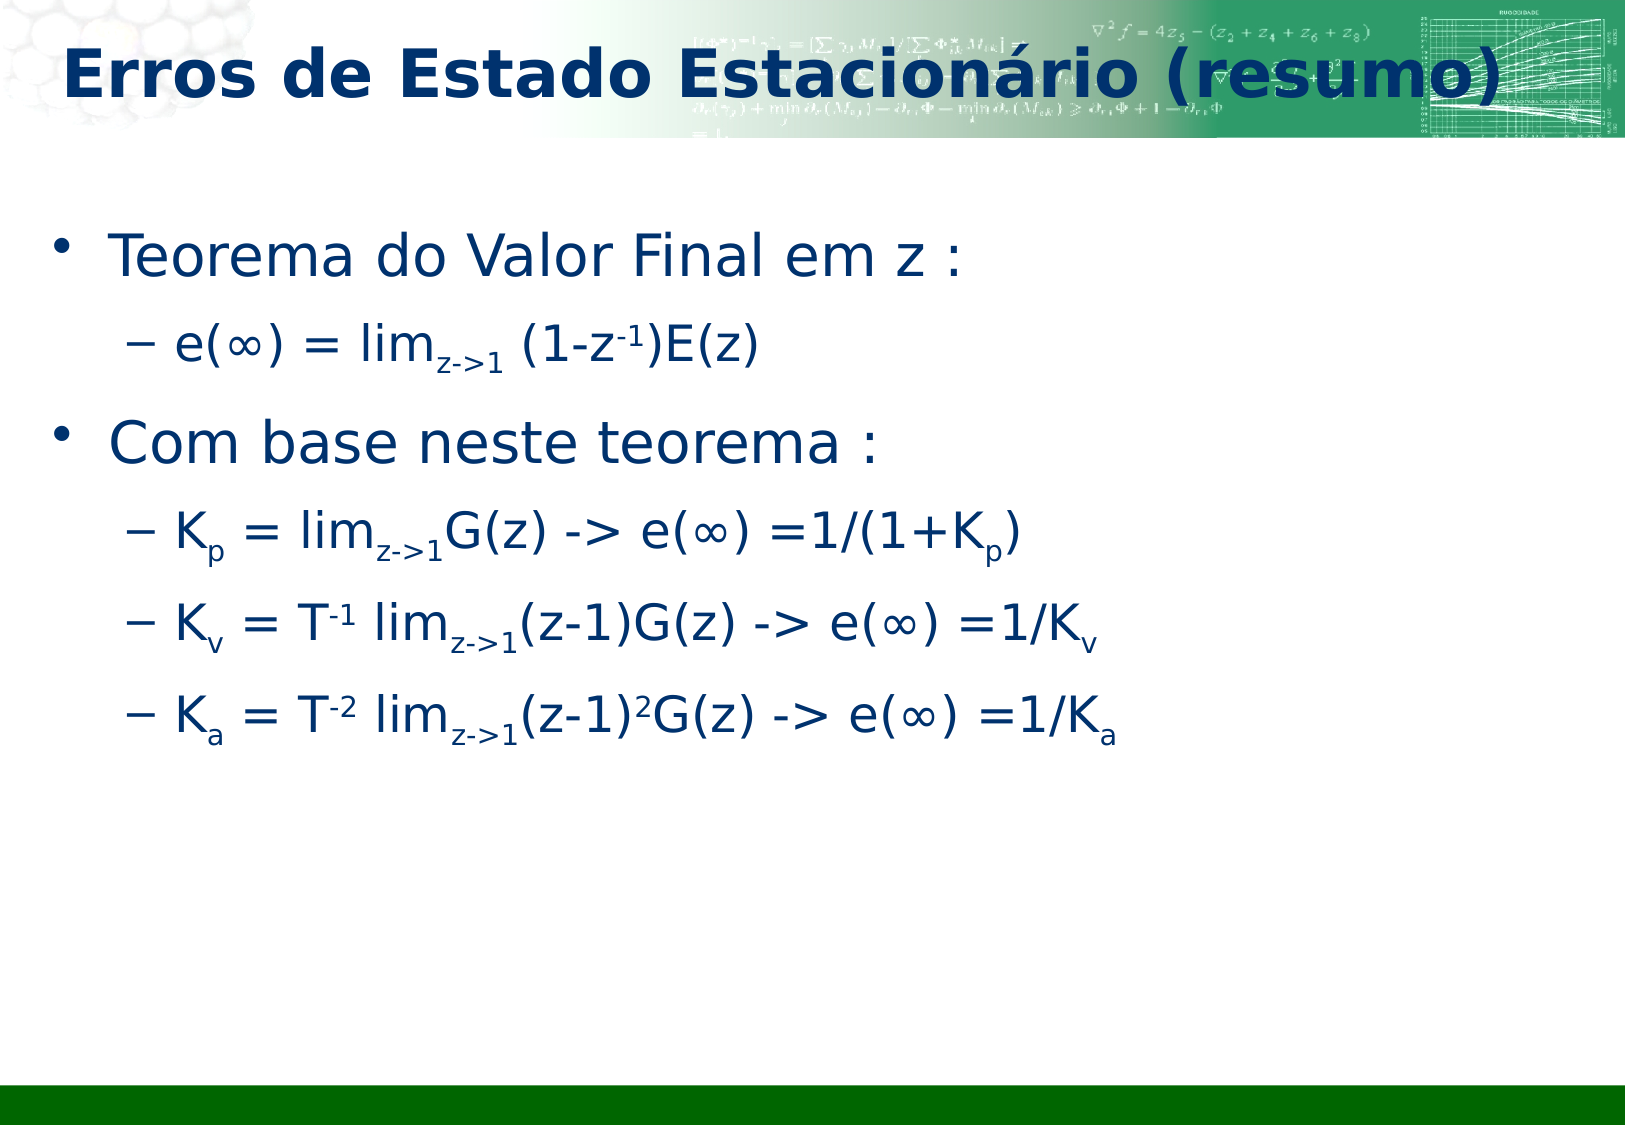

# Erros de Estado Estacionário (resumo)
Teorema do Valor Final em z :
e(∞) = limz->1 (1-z-1)E(z)
Com base neste teorema :
Kp = limz->1G(z) -> e(∞) =1/(1+Kp)
Kv = T-1 limz->1(z-1)G(z) -> e(∞) =1/Kv
Ka = T-2 limz->1(z-1)2G(z) -> e(∞) =1/Ka